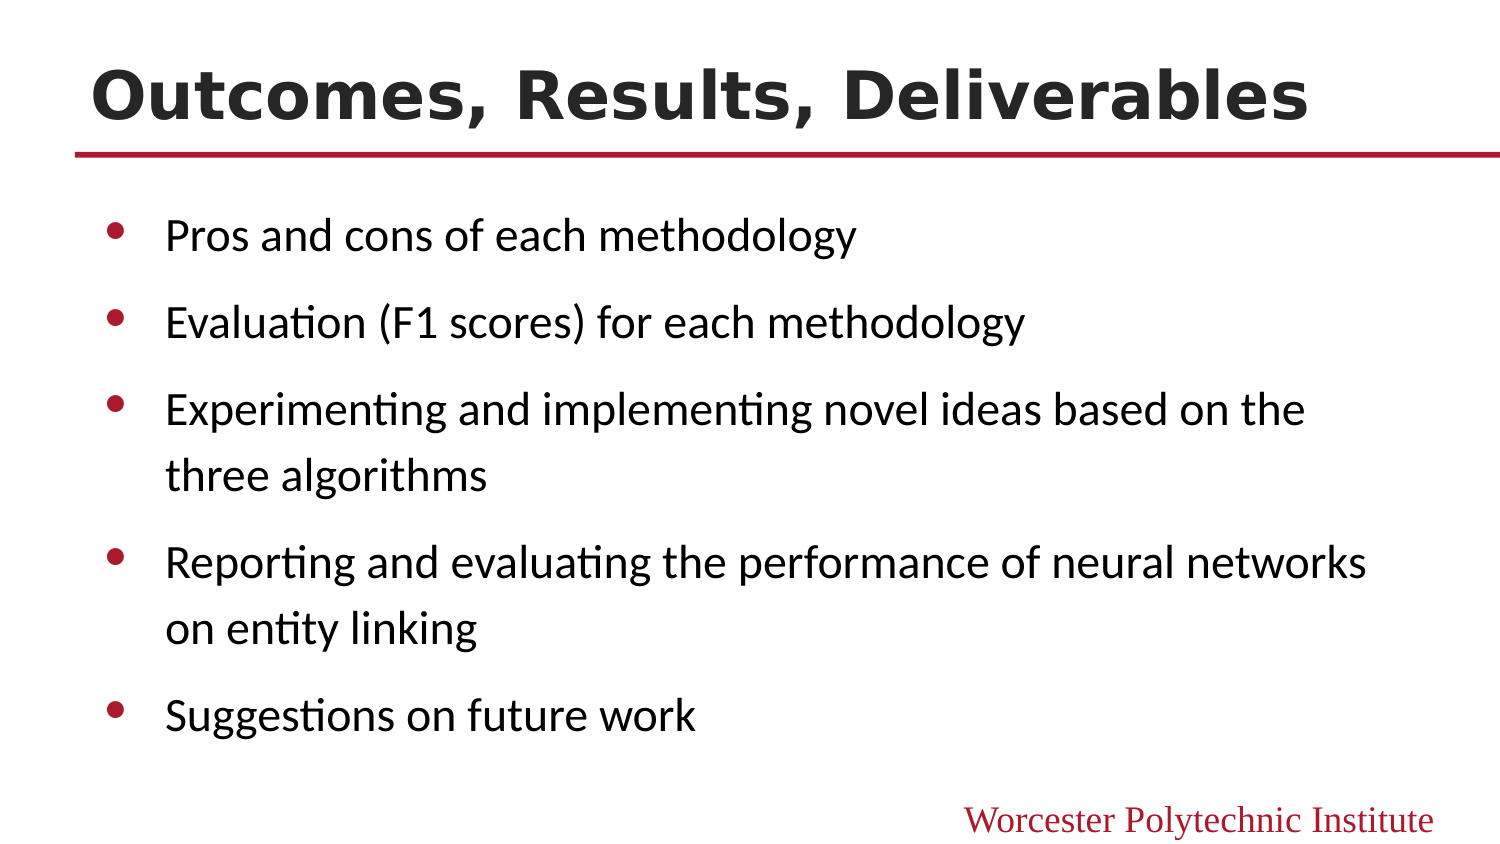

# Outcomes, Results, Deliverables
Pros and cons of each methodology
Evaluation (F1 scores) for each methodology
Experimenting and implementing novel ideas based on the three algorithms
Reporting and evaluating the performance of neural networks on entity linking
Suggestions on future work